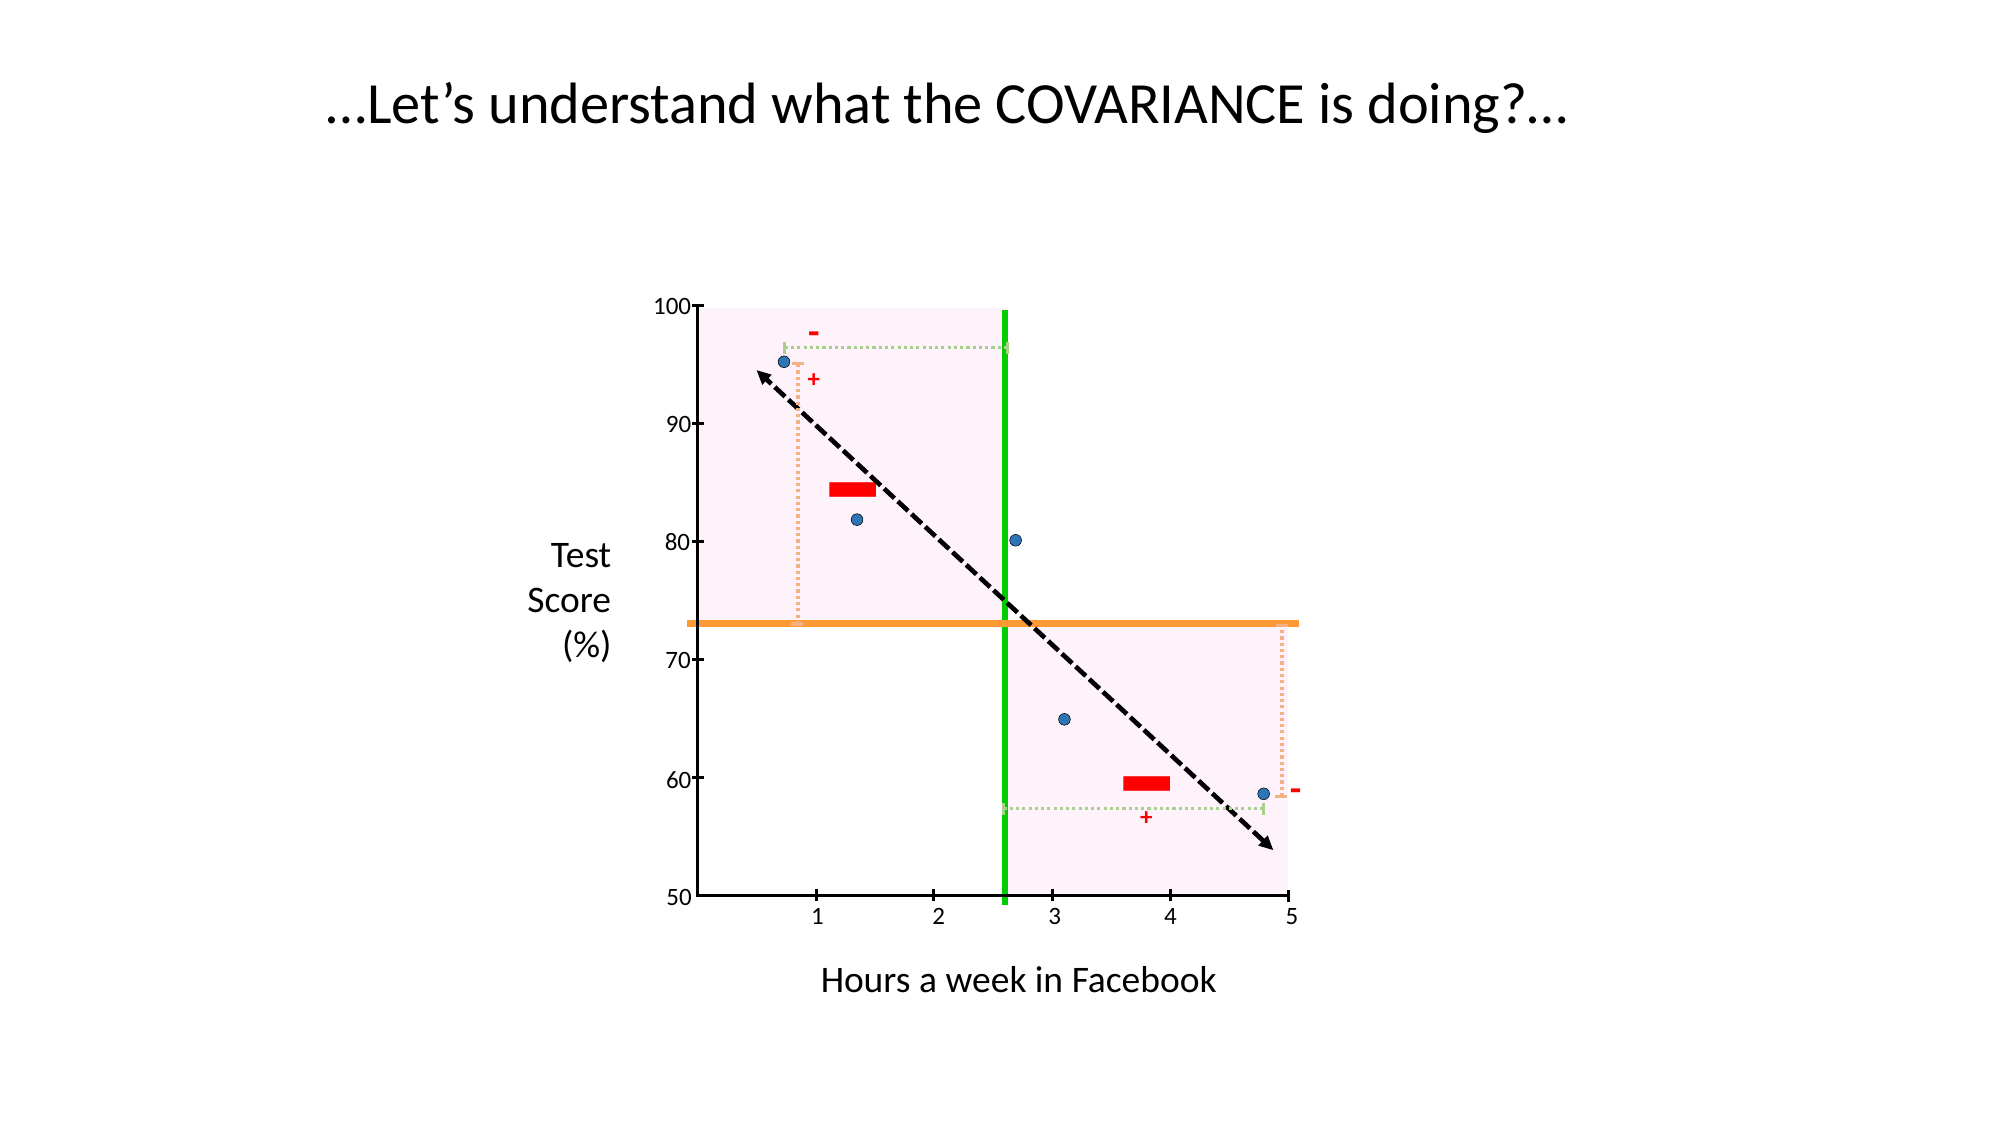

…Let’s understand what the COVARIANCE is doing?…
100
-
-
+

90

80
Test
Score
(%)

-
70

60
-

+
50
1                   2                  3                  4                   5
Hours a week in Facebook